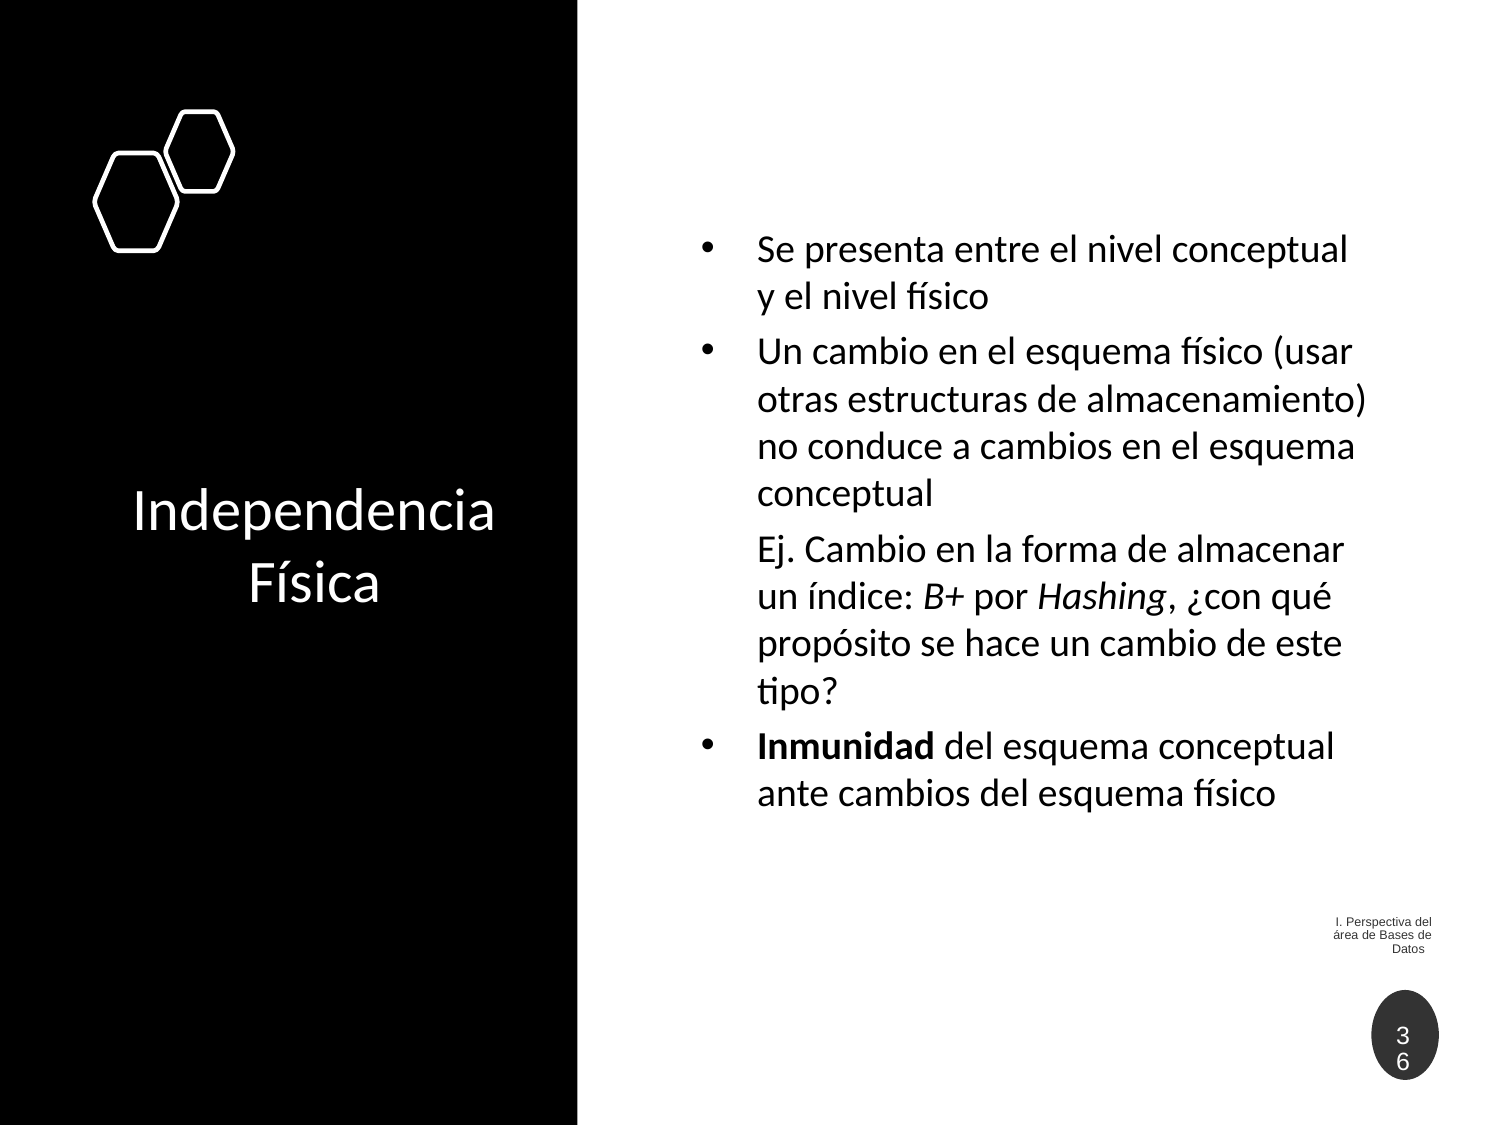

# Independencia Física
Se presenta entre el nivel conceptual y el nivel físico
Un cambio en el esquema físico (usar otras estructuras de almacenamiento) no conduce a cambios en el esquema conceptual
	Ej. Cambio en la forma de almacenar un índice: B+ por Hashing, ¿con qué propósito se hace un cambio de este tipo?
Inmunidad del esquema conceptual ante cambios del esquema físico
I. Perspectiva del área de Bases de Datos
36